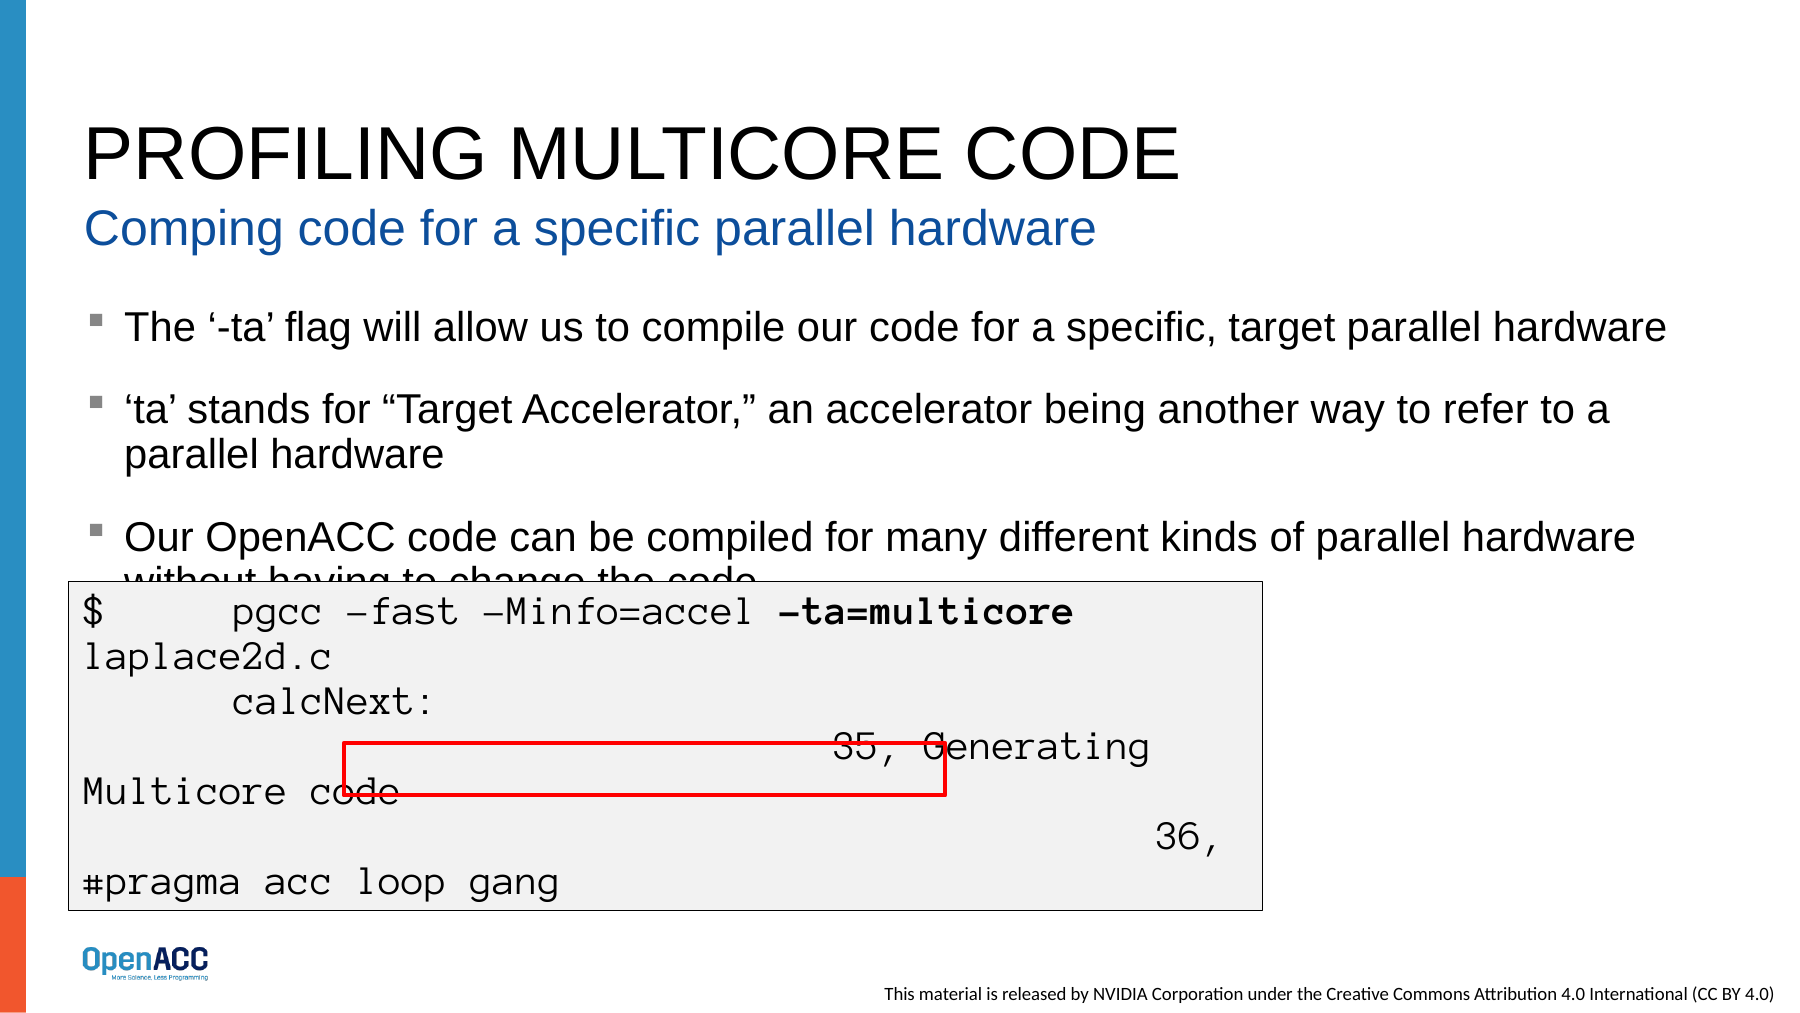

# Profiling multicore code
Comping code for a specific parallel hardware
The ‘-ta’ flag will allow us to compile our code for a specific, target parallel hardware
‘ta’ stands for “Target Accelerator,” an accelerator being another way to refer to a parallel hardware
Our OpenACC code can be compiled for many different kinds of parallel hardware without having to change the code
$	pgcc –fast –Minfo=accel –ta=multicore laplace2d.c
	calcNext:
					35, Generating Multicore code
							 36, #pragma acc loop gang